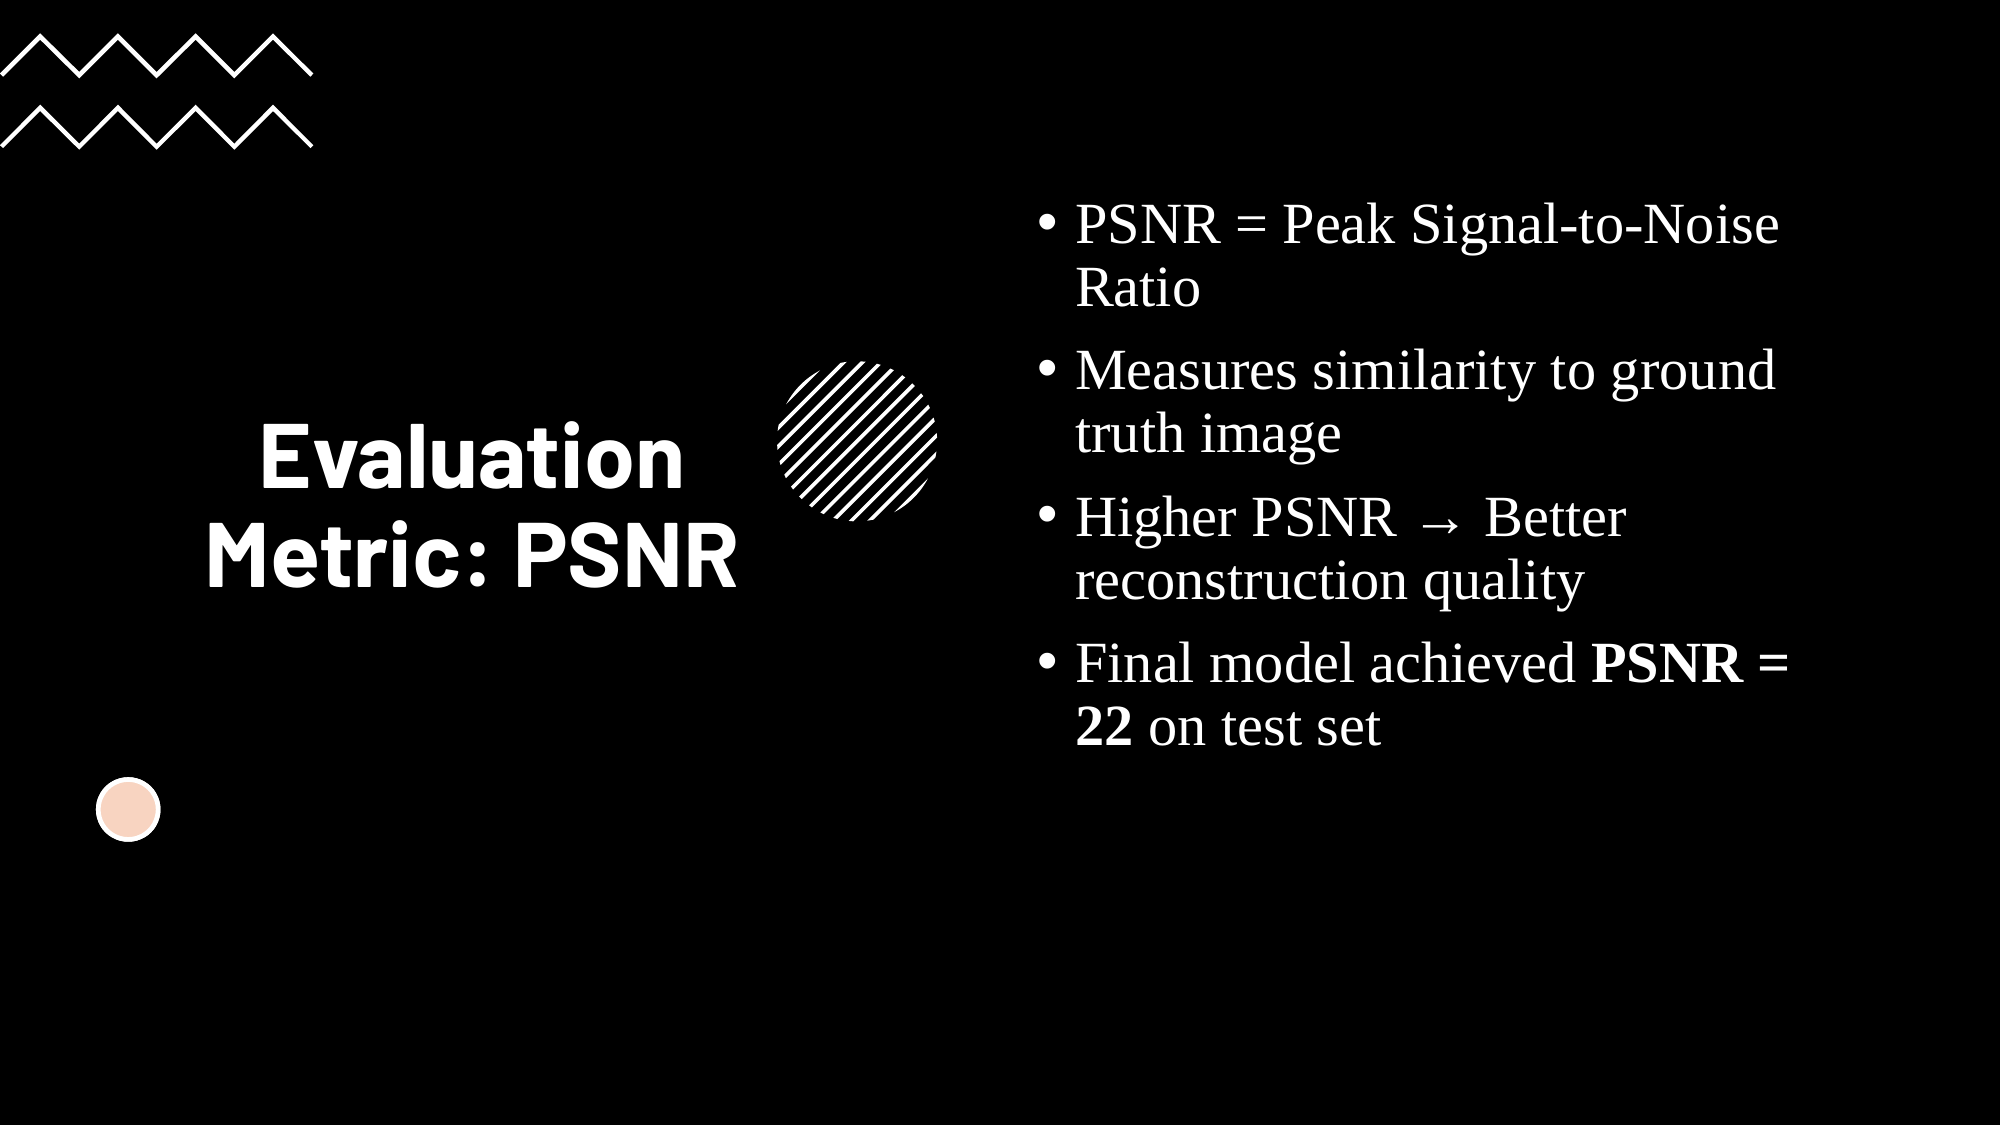

# Evaluation Metric: PSNR
PSNR = Peak Signal-to-Noise Ratio
Measures similarity to ground truth image
Higher PSNR → Better reconstruction quality
Final model achieved PSNR = 22 on test set

20